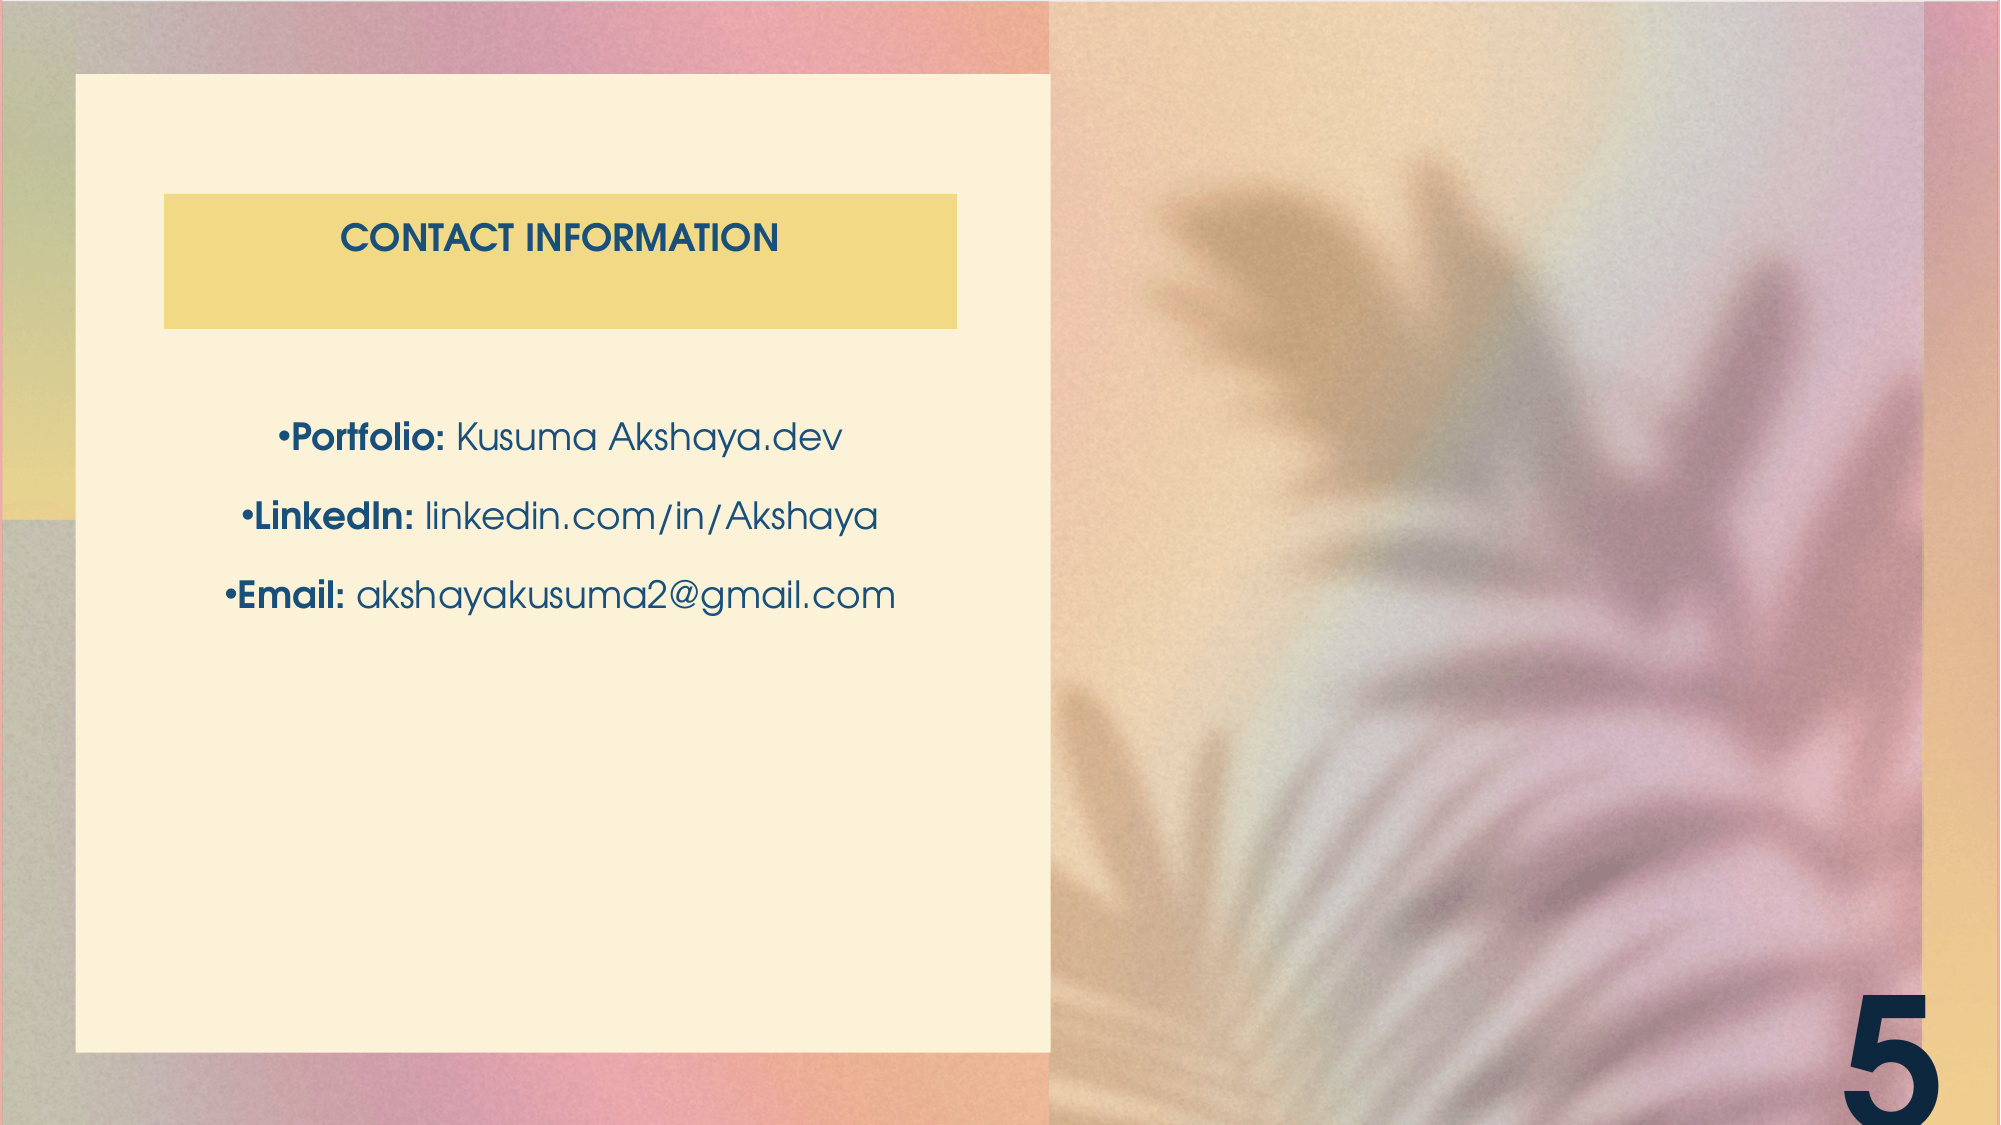

# Contact Information
Portfolio: Kusuma Akshaya.dev
LinkedIn: linkedin.com/in/Akshaya
Email: akshayakusuma2@gmail.com

5